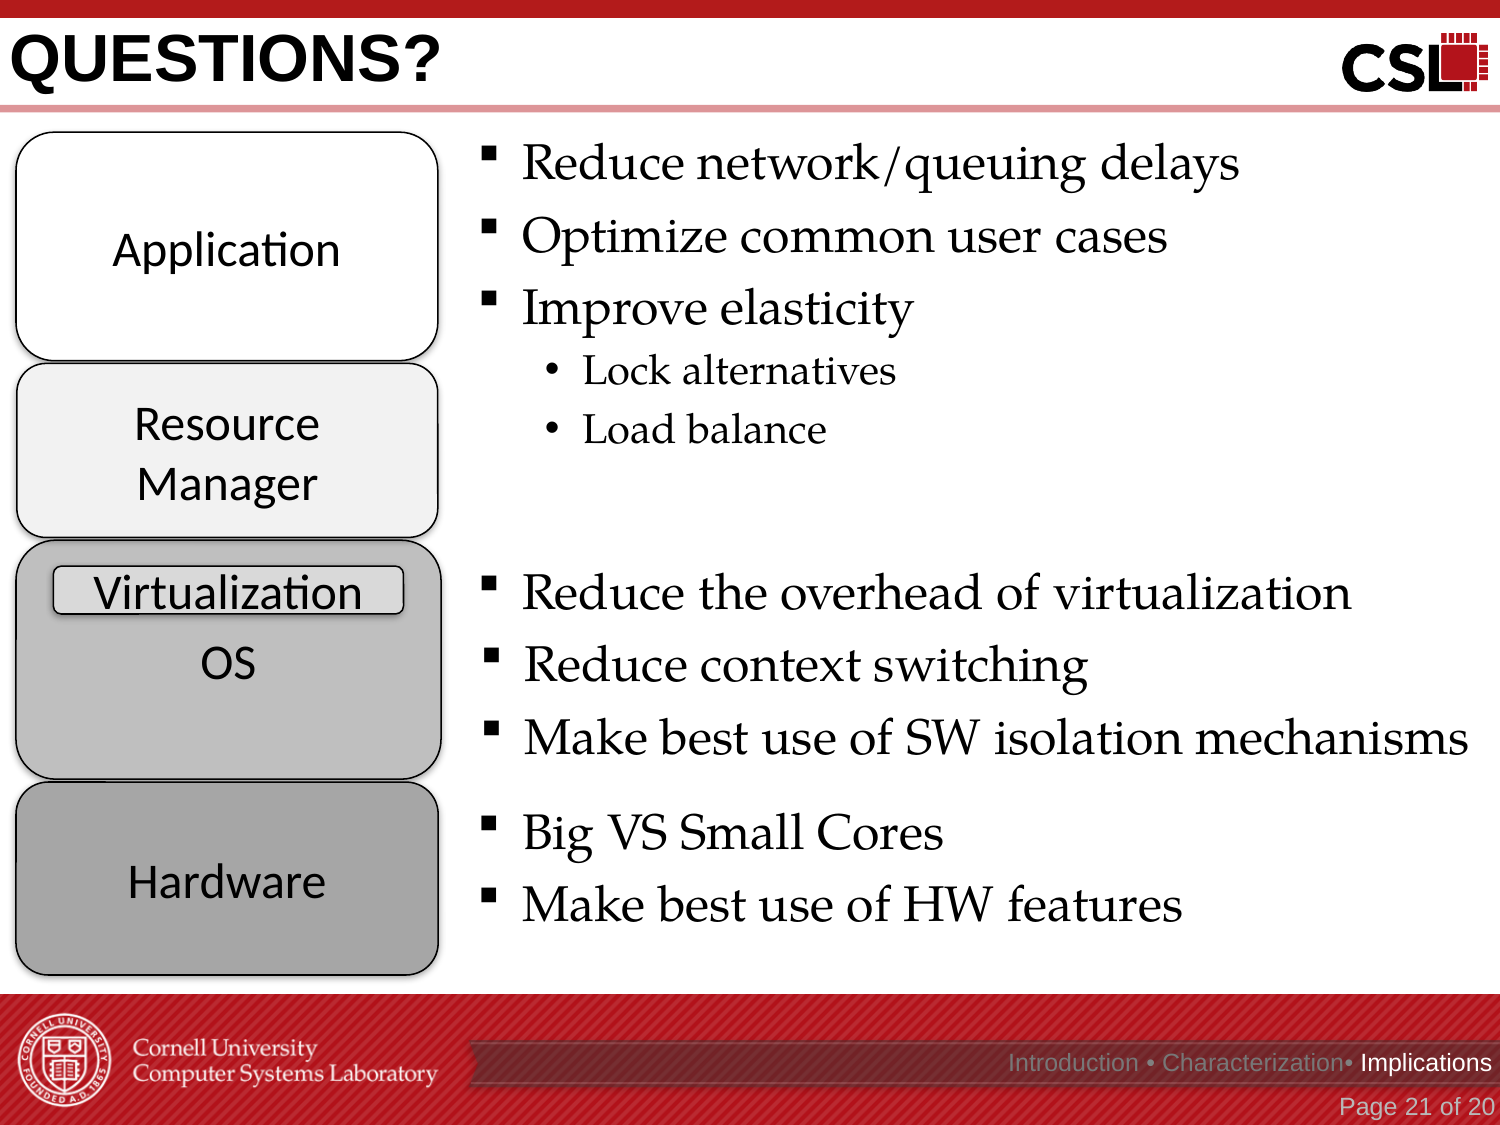

Questions?
# Implications of These Studies
Reduce network/queuing delays
Optimize common user cases
Improve elasticity
Lock alternatives
Load balance
Application
Resource Manager
OS
Virtualization
Hardware
Reduce the overhead of virtualization
Reduce context switching
Make best use of SW isolation mechanisms
Big VS Small Cores
Make best use of HW features
Introduction • Characterization• Implications
Page 21 of 20